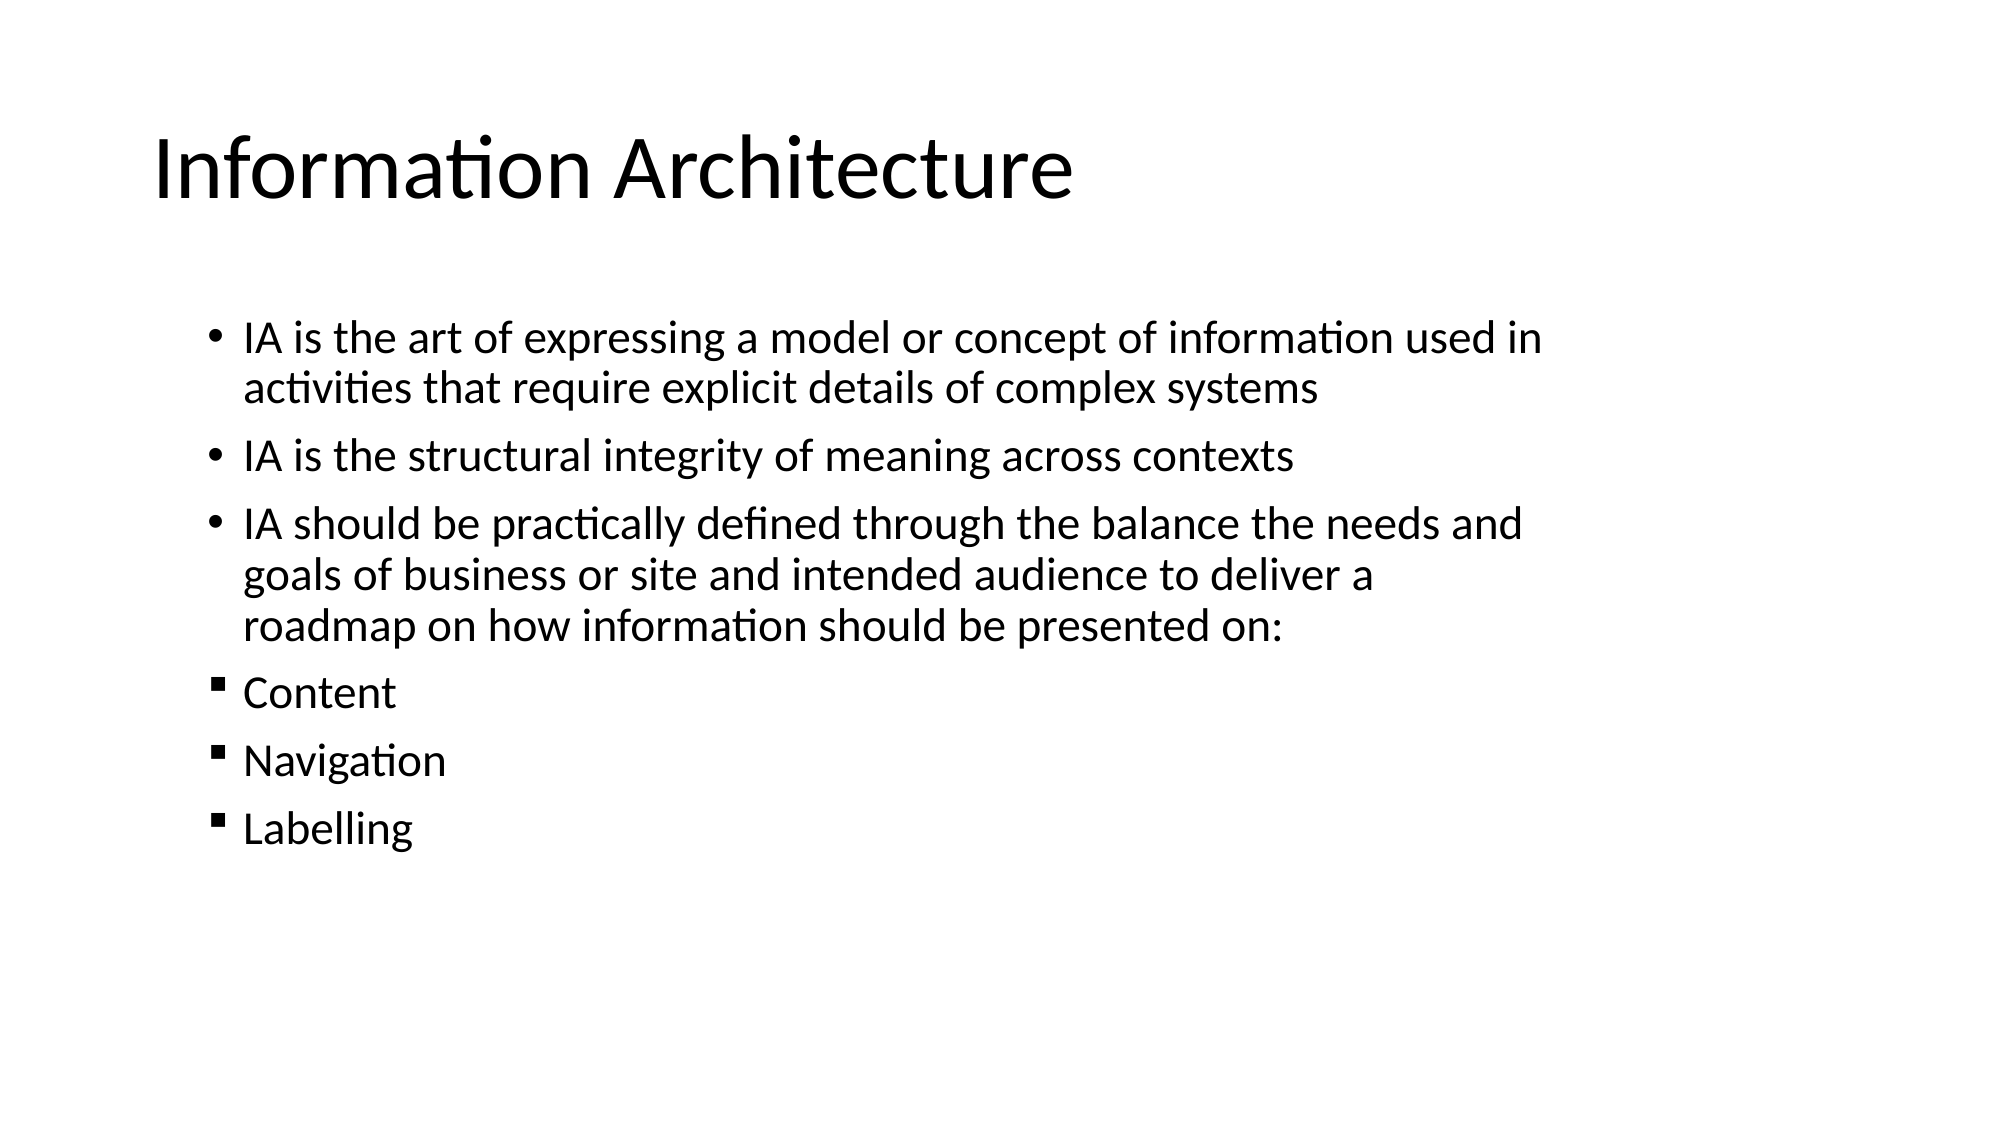

# Information Architecture
IA is the art of expressing a model or concept of information used in activities that require explicit details of complex systems
IA is the structural integrity of meaning across contexts
IA should be practically defined through the balance the needs and goals of business or site and intended audience to deliver a roadmap on how information should be presented on:
Content
Navigation
Labelling